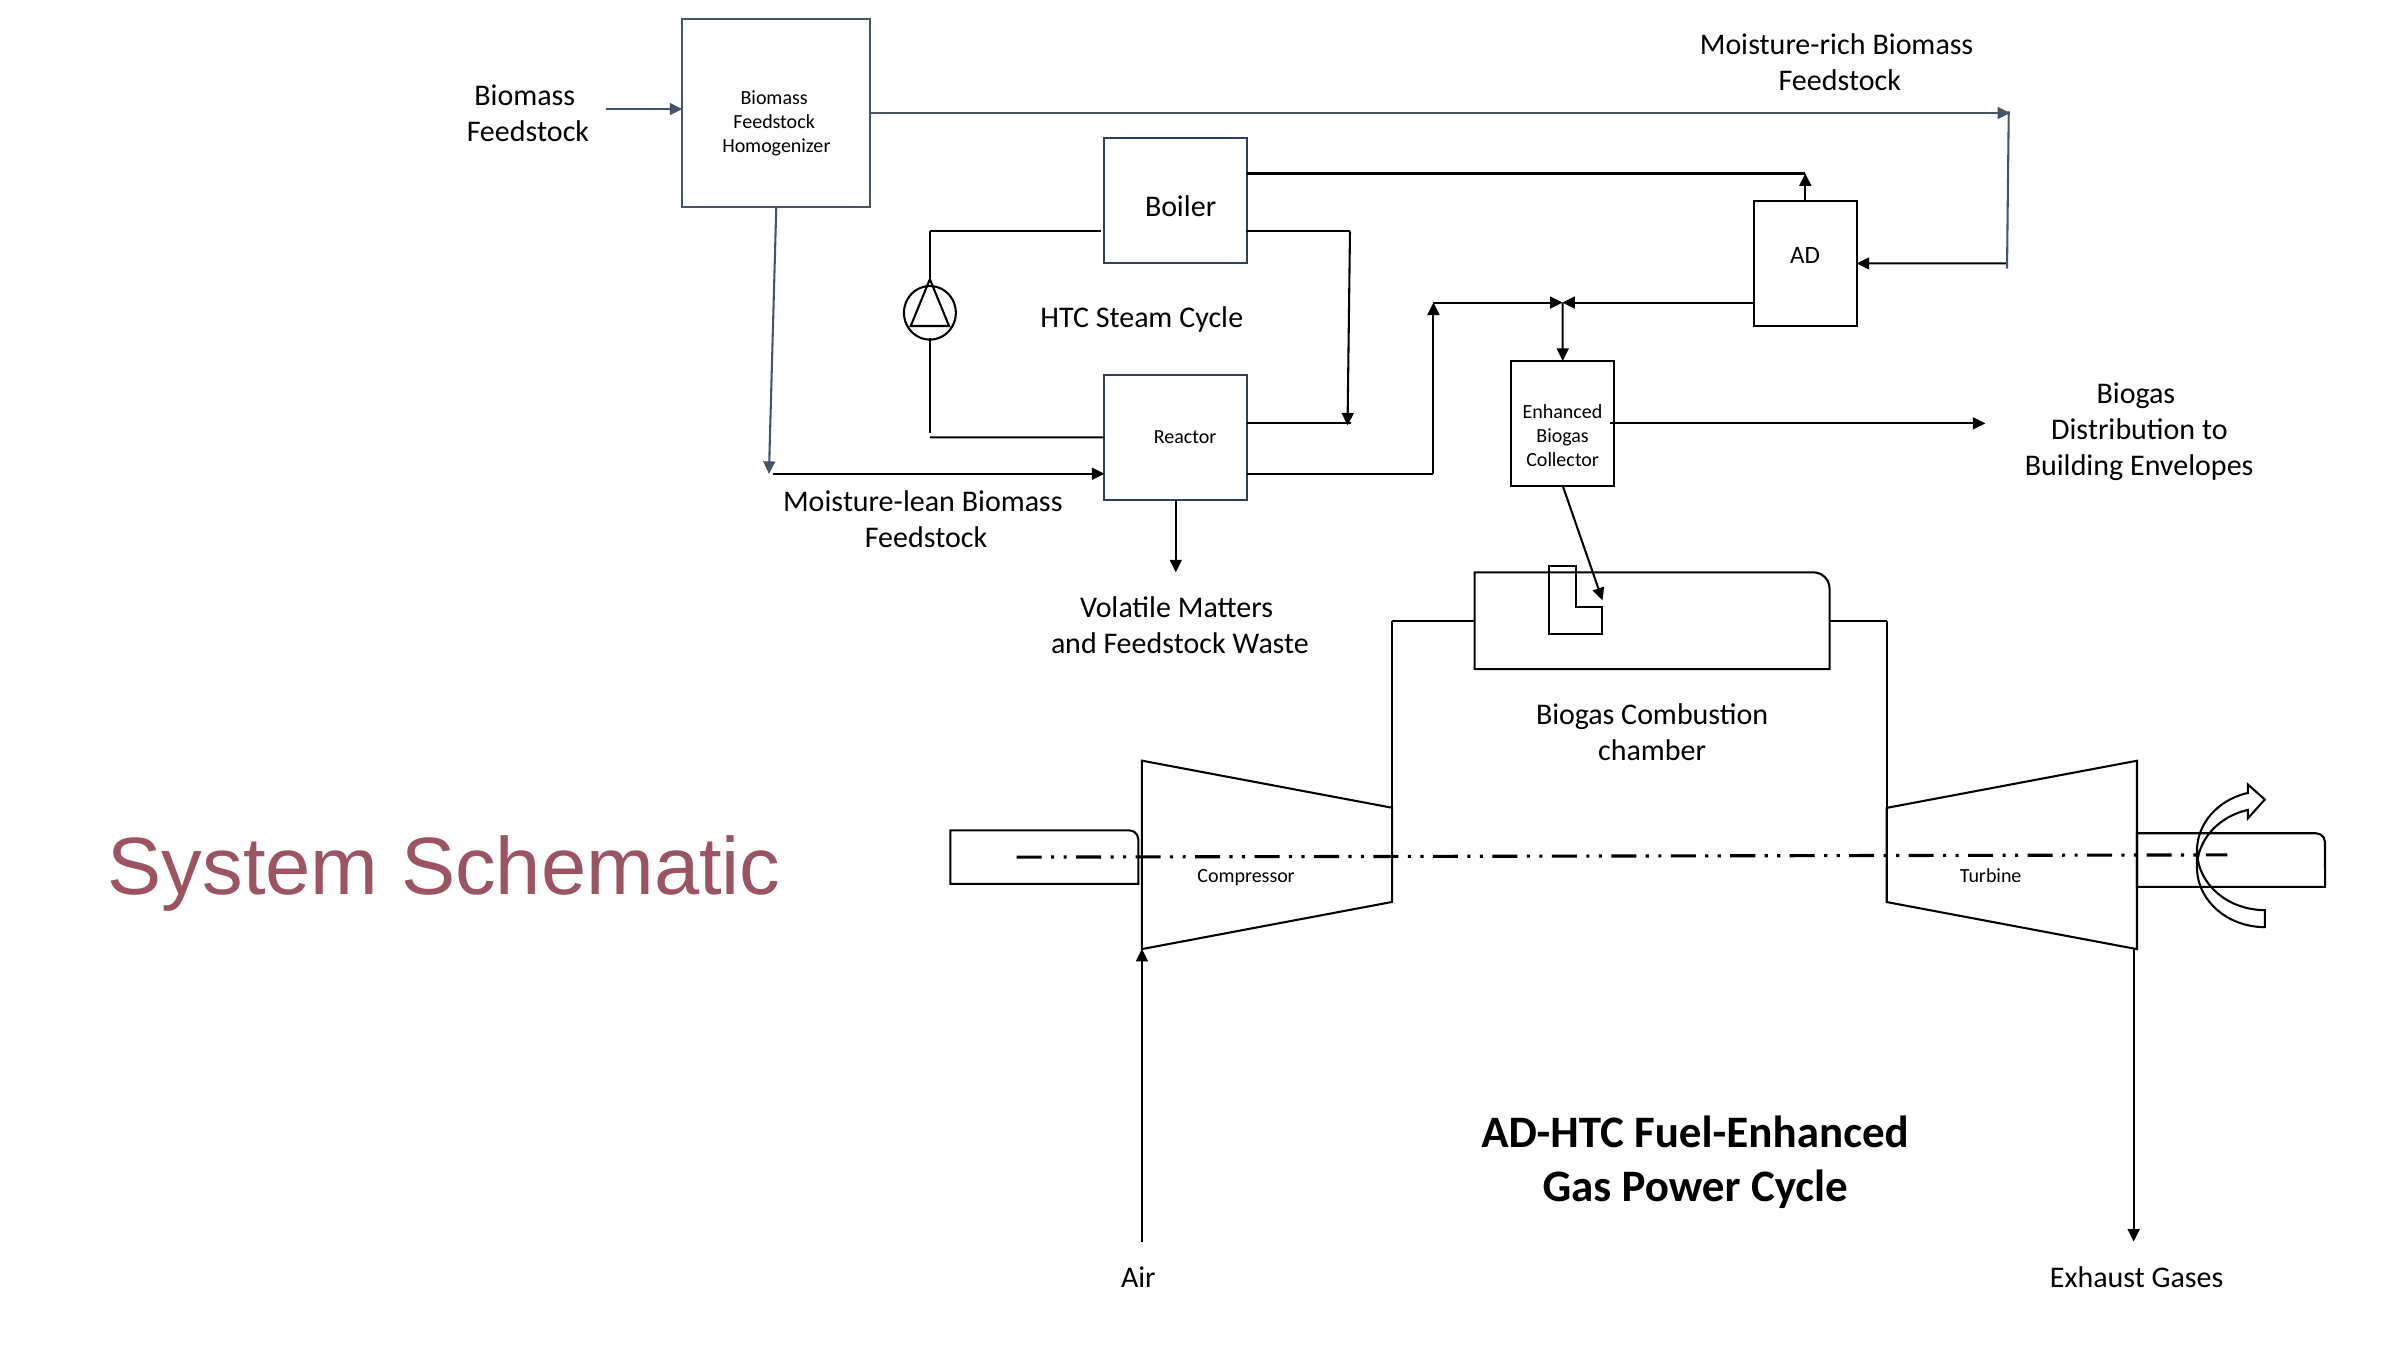

Moisture-rich Biomass
 Feedstock

Biomass
 Feedstock
Biomass
Feedstock
Homogenizer

Boiler

AD

HTC Steam Cycle

Biogas
Distribution to
Building Envelopes

Enhanced
Biogas
Collector
Reactor
Moisture-lean Biomass
 Feedstock

Volatile Matters
and Feedstock Waste
Biogas Combustion
chamber

Compressor
Turbine
AD-HTC Fuel-Enhanced
Gas Power Cycle
Exhaust Gases
Air
System Schematic